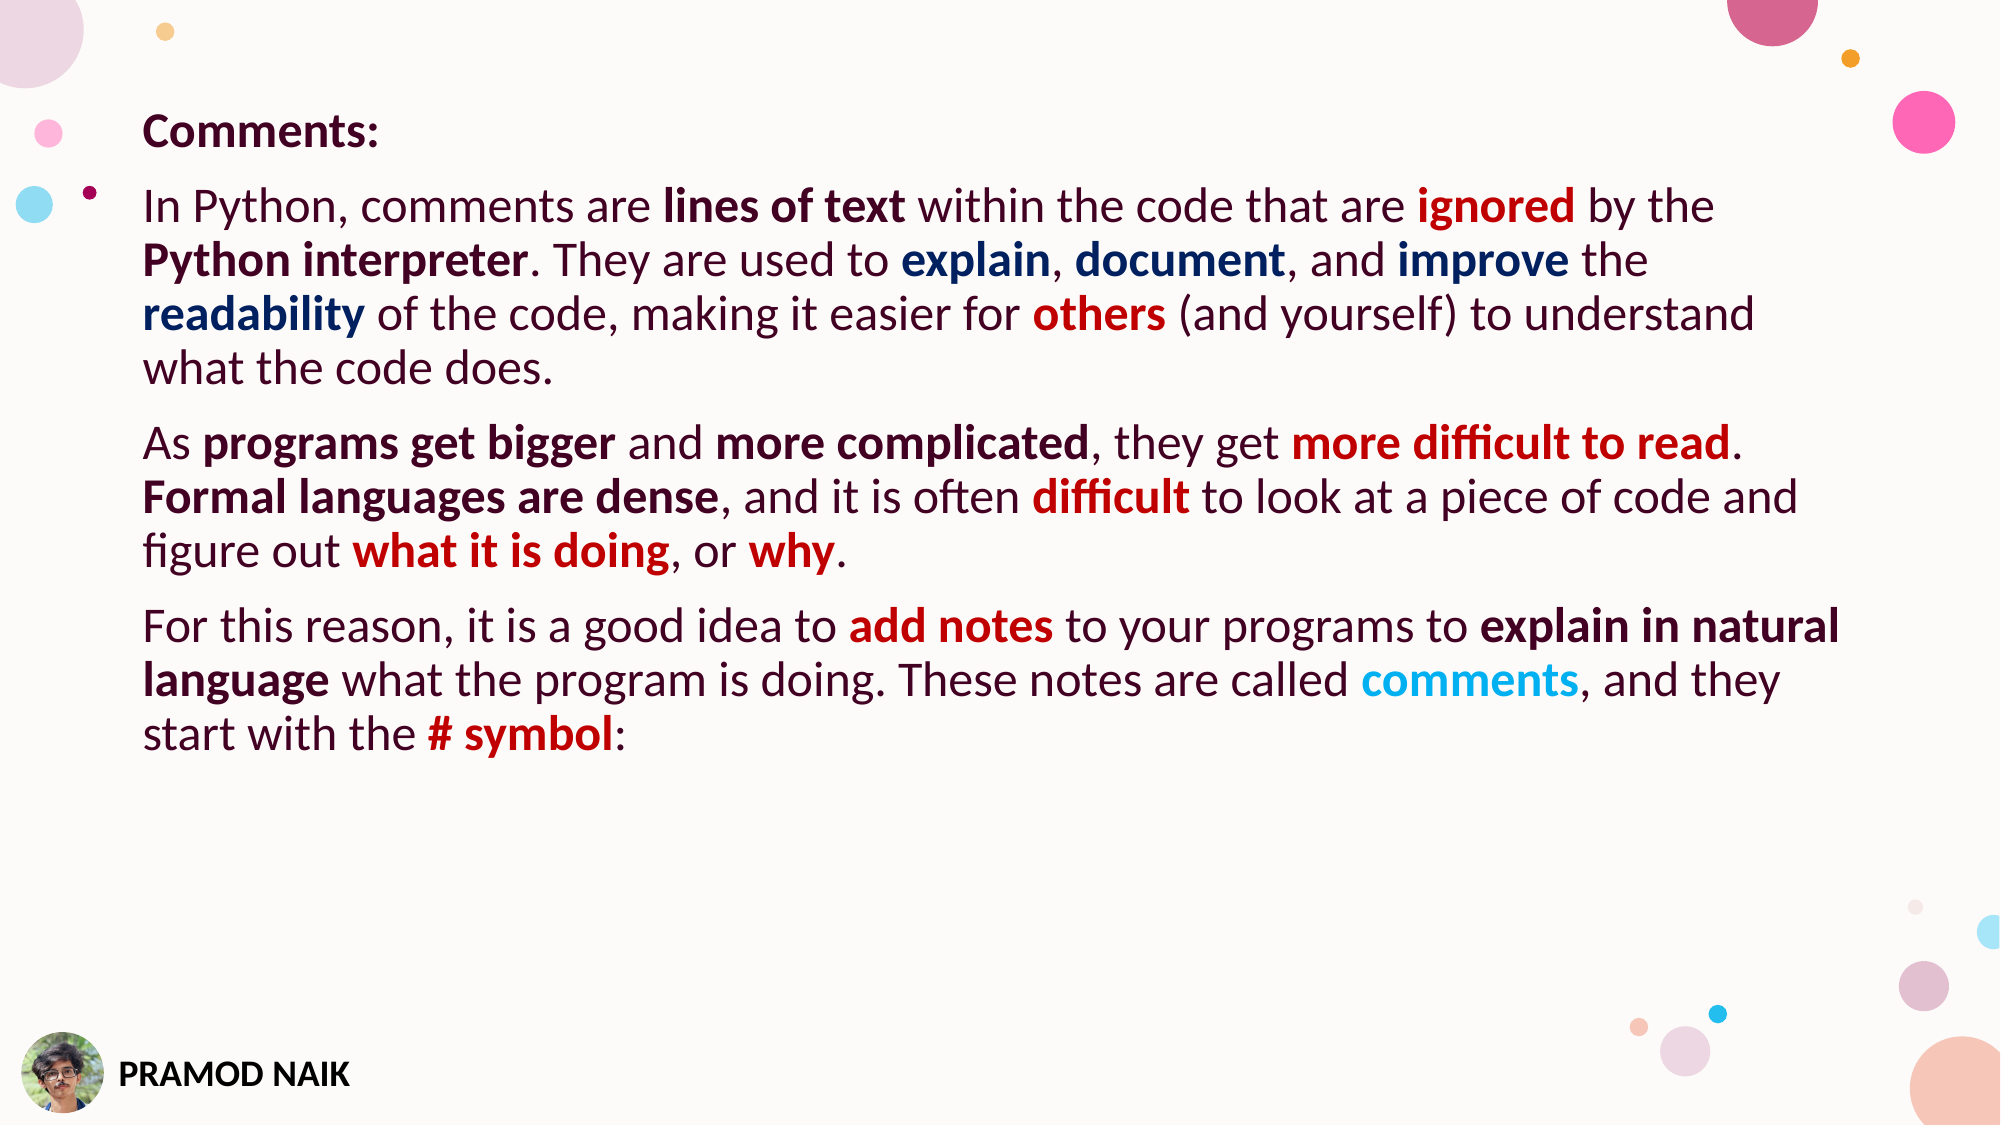

Comments:
In Python, comments are lines of text within the code that are ignored by the Python interpreter. They are used to explain, document, and improve the readability of the code, making it easier for others (and yourself) to understand what the code does.
As programs get bigger and more complicated, they get more difficult to read. Formal languages are dense, and it is often difficult to look at a piece of code and figure out what it is doing, or why.
For this reason, it is a good idea to add notes to your programs to explain in natural language what the program is doing. These notes are called comments, and they start with the # symbol: